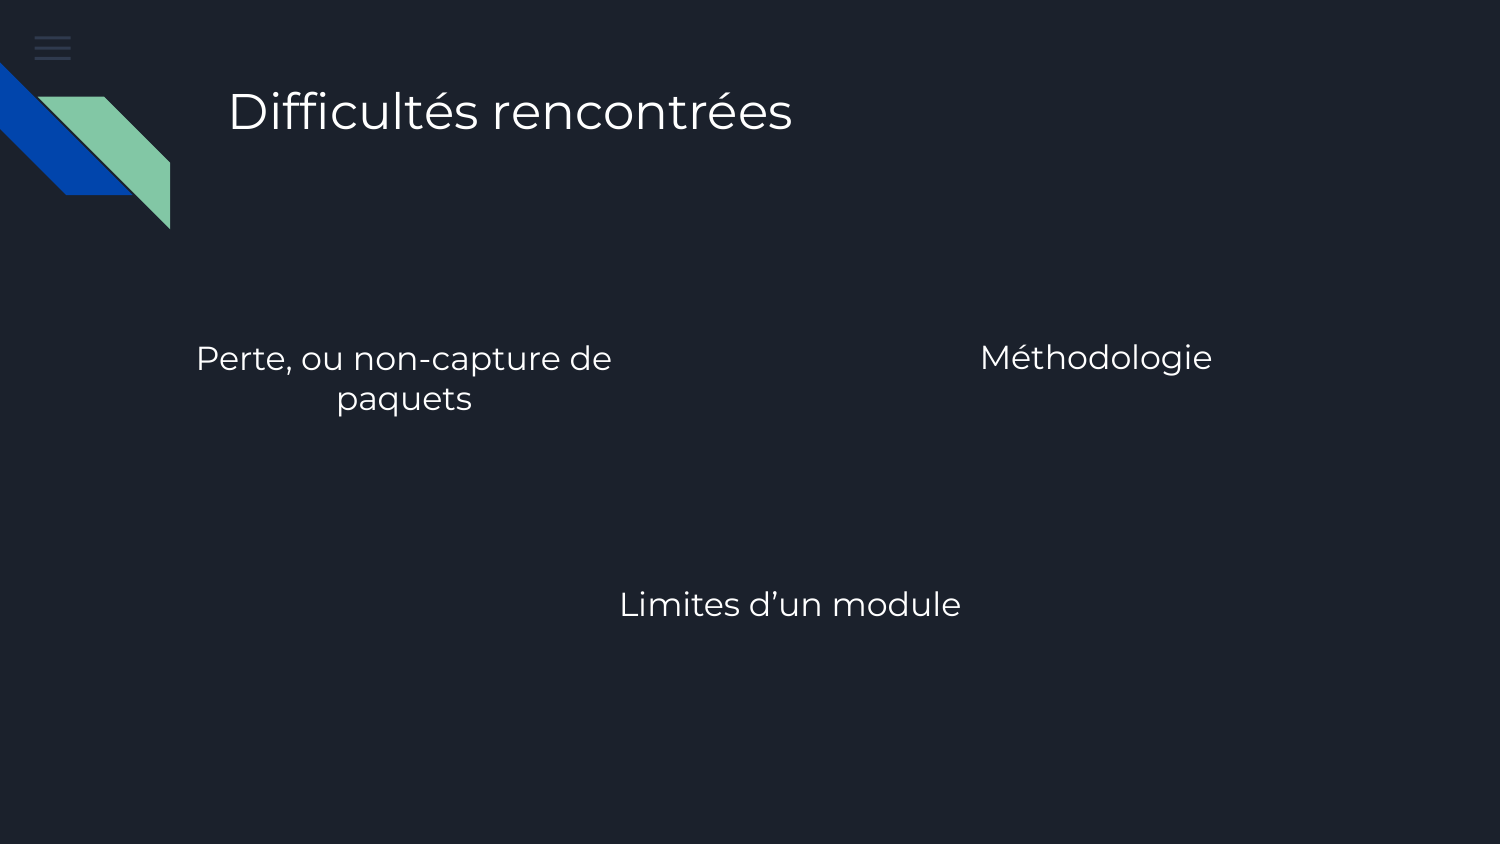

# Difficultés rencontrées
Méthodologie
Perte, ou non-capture de paquets
Limites d’un module